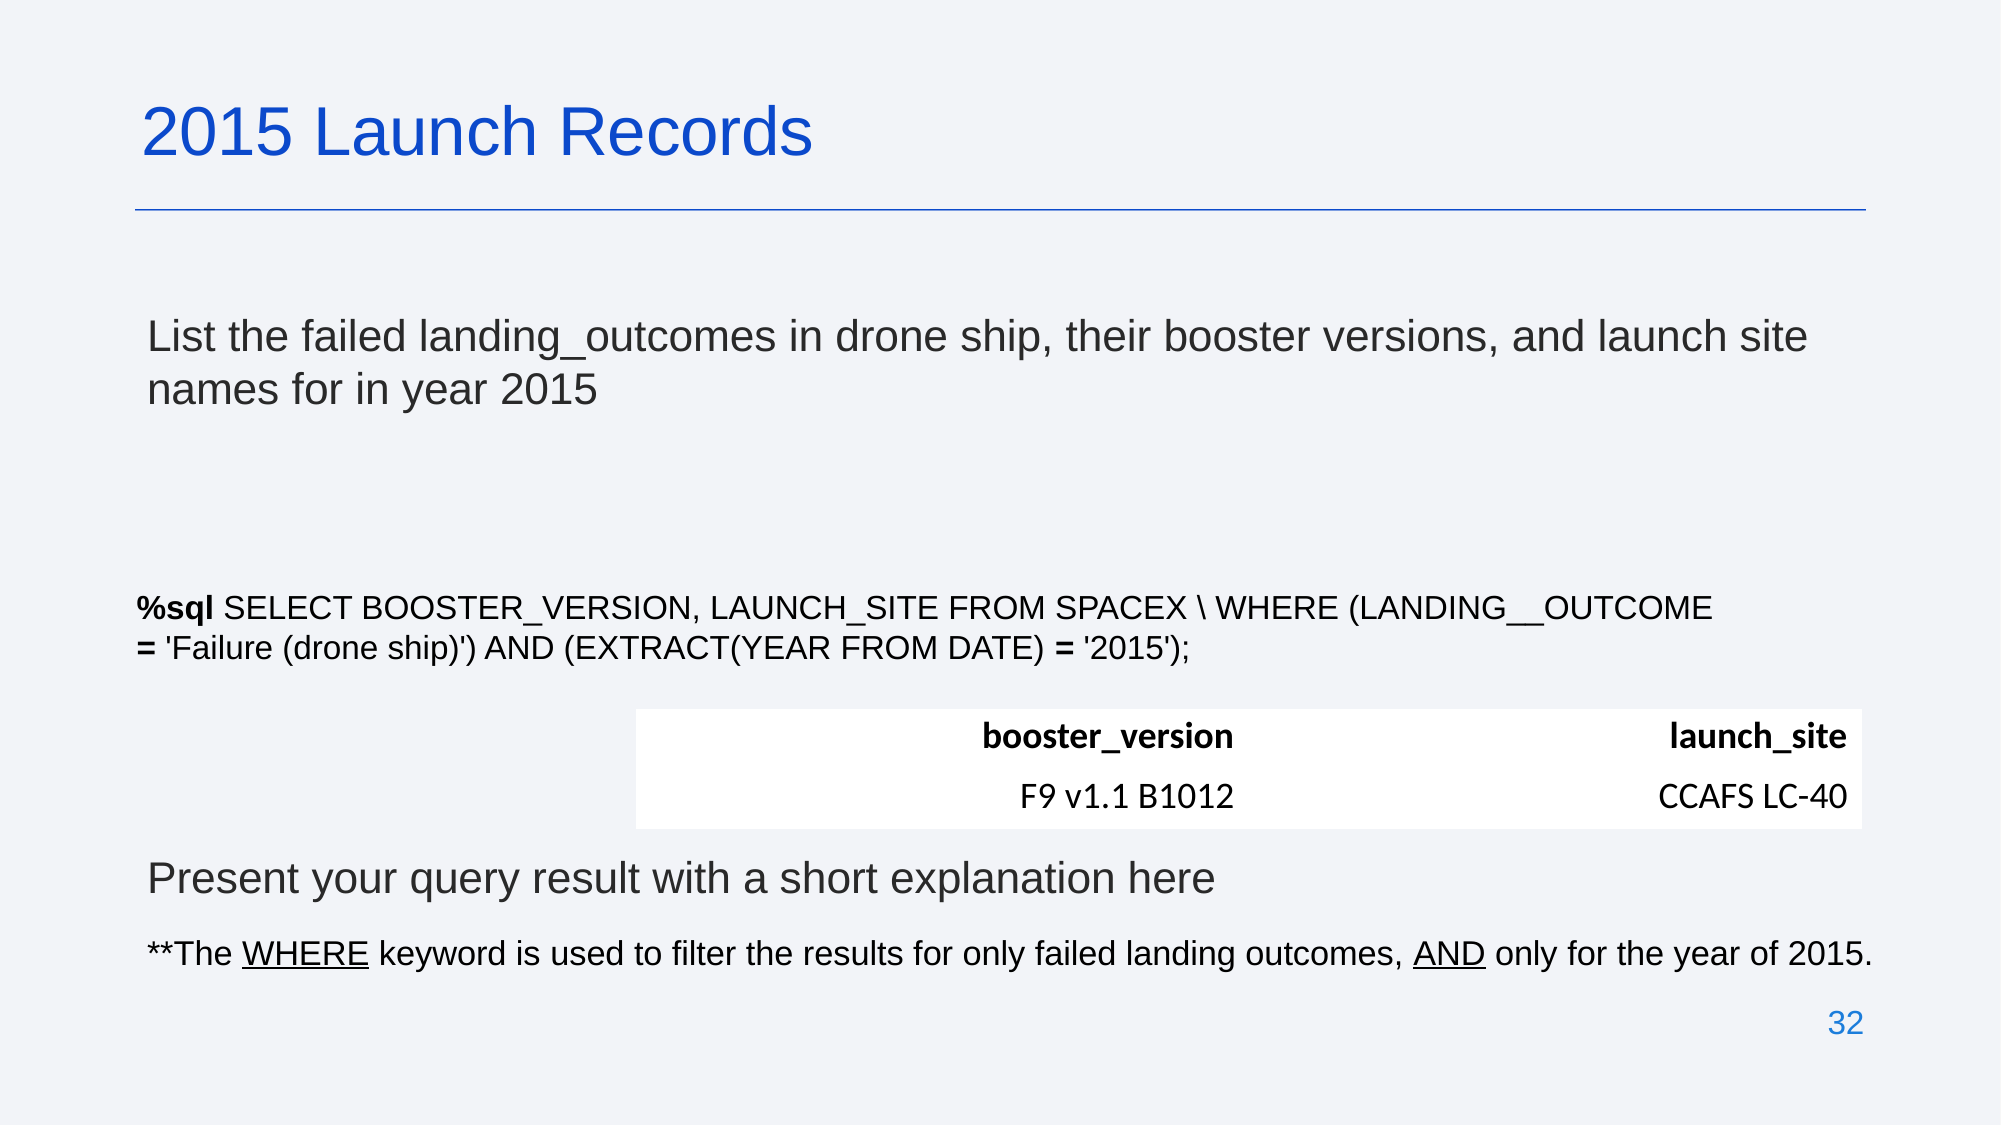

2015 Launch Records
List the failed landing_outcomes in drone ship, their booster versions, and launch site names for in year 2015

Present your query result with a short explanation here
**The WHERE keyword is used to filter the results for only failed landing outcomes, AND only for the year of 2015.

%sql SELECT BOOSTER_VERSION, LAUNCH_SITE FROM SPACEX \ WHERE (LANDING__OUTCOME = 'Failure (drone ship)') AND (EXTRACT(YEAR FROM DATE) = '2015');

| booster\_version | launch\_site |
| --- | --- |
| F9 v1.1 B1012 | CCAFS LC-40 |
32